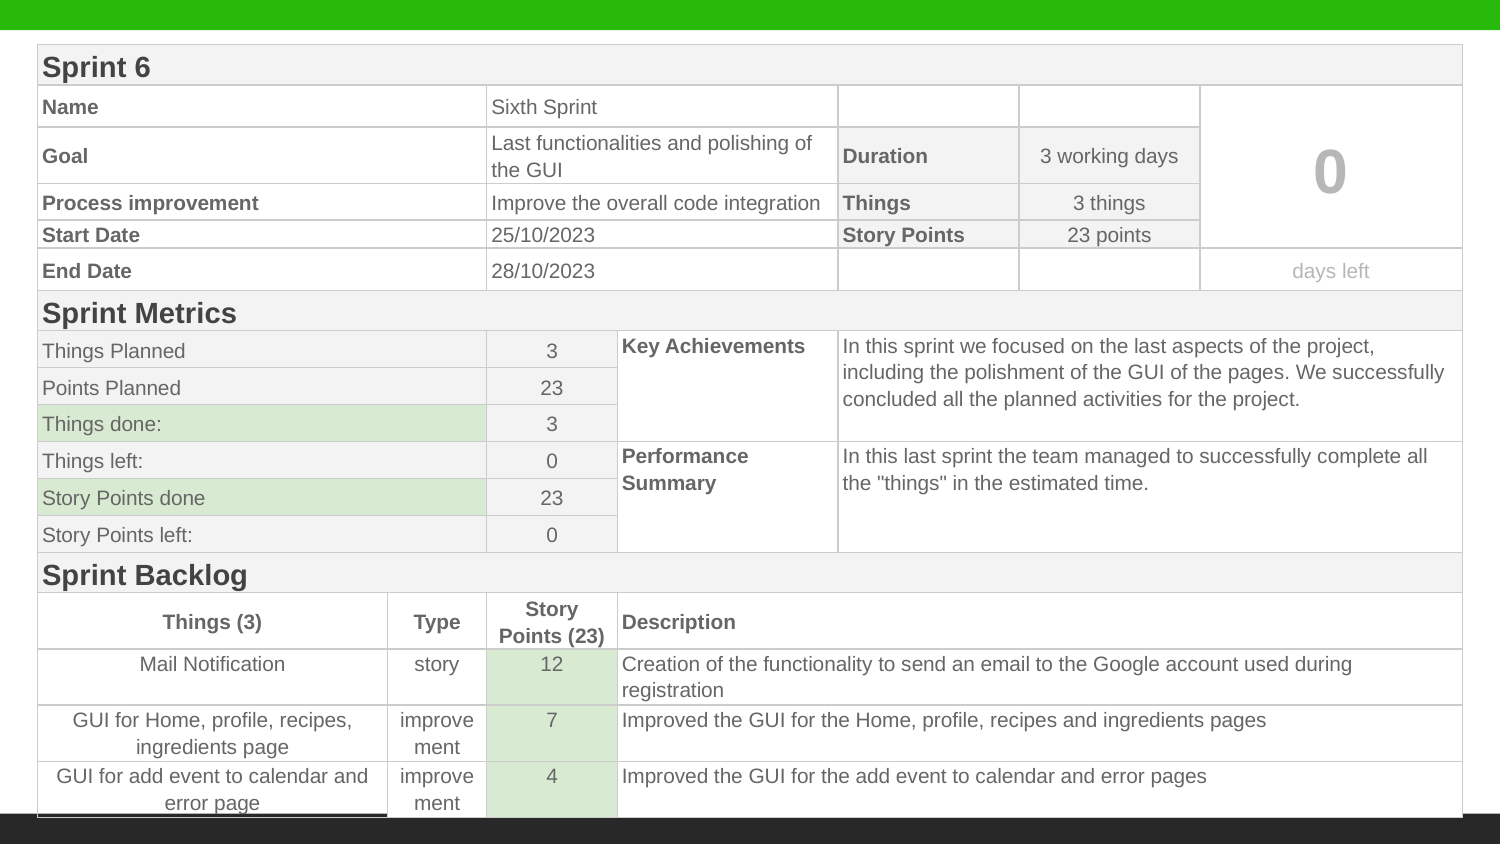

| Sprint 6 |  |  |  |  |  |  |
| --- | --- | --- | --- | --- | --- | --- |
| Name |  | Sixth Sprint |  |  |  | 0 |
| Goal |  | Last functionalities and polishing of the GUI |  | Duration | 3 working days |  |
| Process improvement |  | Improve the overall code integration |  | Things | 3 things |  |
| Start Date |  | 25/10/2023 |  | Story Points | 23 points |  |
| End Date |  | 28/10/2023 |  |  |  | days left |
| Sprint Metrics |  |  |  |  |  |  |
| Things Planned |  | 3 | Key Achievements | In this sprint we focused on the last aspects of the project, including the polishment of the GUI of the pages. We successfully concluded all the planned activities for the project. |  |  |
| Points Planned |  | 23 |  |  |  |  |
| Things done: |  | 3 |  |  |  |  |
| Things left: |  | 0 | Performance Summary | In this last sprint the team managed to successfully complete all the "things" in the estimated time. |  |  |
| Story Points done |  | 23 |  |  |  |  |
| Story Points left: |  | 0 |  |  |  |  |
| Sprint Backlog |  |  |  |  |  |  |
| Things (3) | Type | Story Points (23) | Description |  |  |  |
| Mail Notification | story | 12 | Creation of the functionality to send an email to the Google account used during registration |  |  |  |
| GUI for Home, profile, recipes, ingredients page | improvement | 7 | Improved the GUI for the Home, profile, recipes and ingredients pages |  |  |  |
| GUI for add event to calendar and error page | improvement | 4 | Improved the GUI for the add event to calendar and error pages |  |  |  |